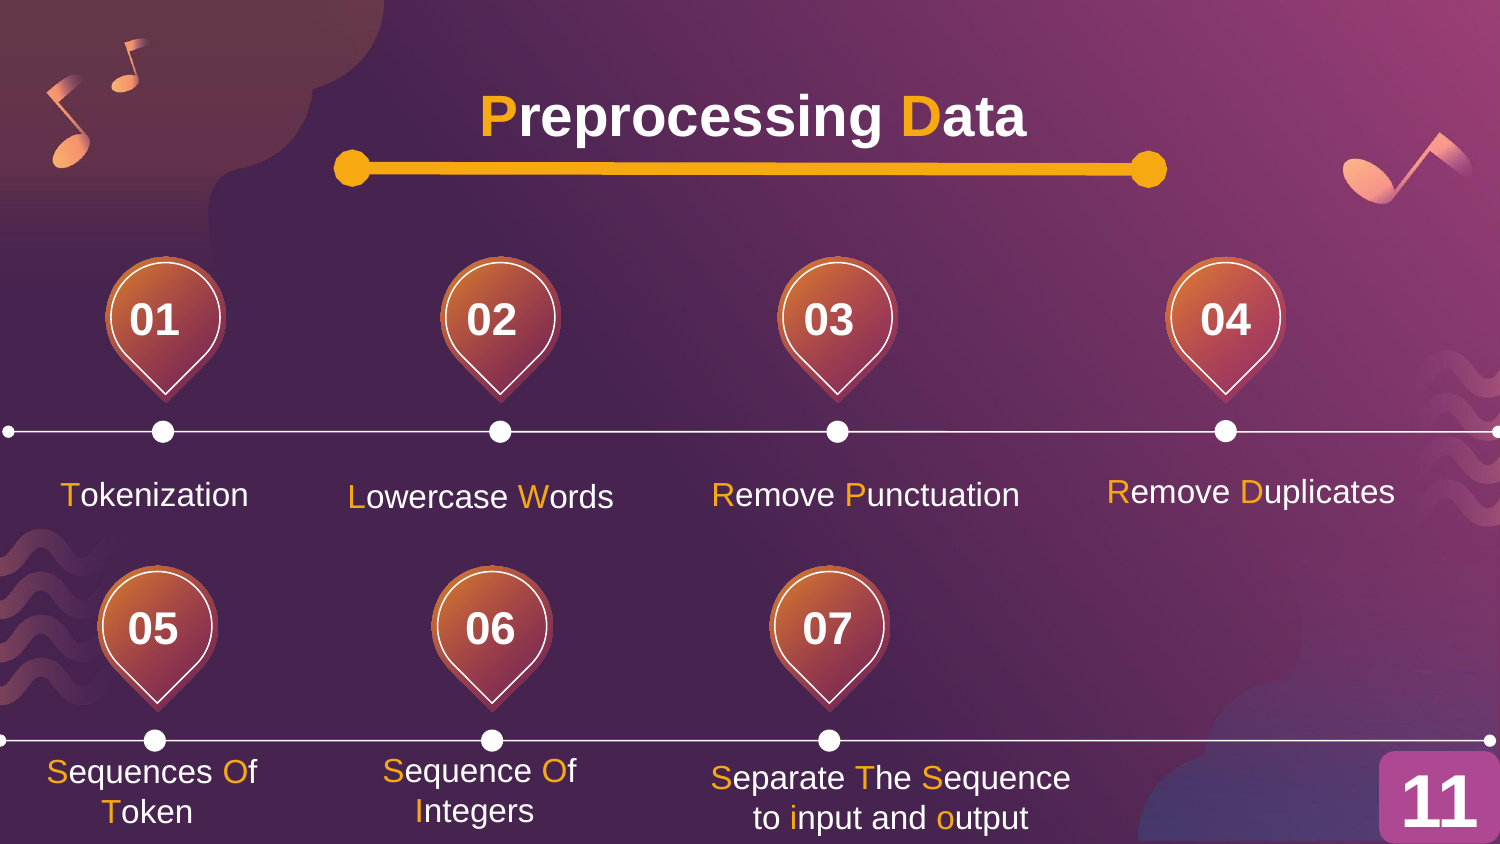

# Preprocessing Data

01
02
03
04

Remove Duplicates
Remove Punctuation
Tokenization
Lowercase Words

05
06
07
Sequence Of Integers
11
Sequences Of Token
Separate The Sequence to input and output